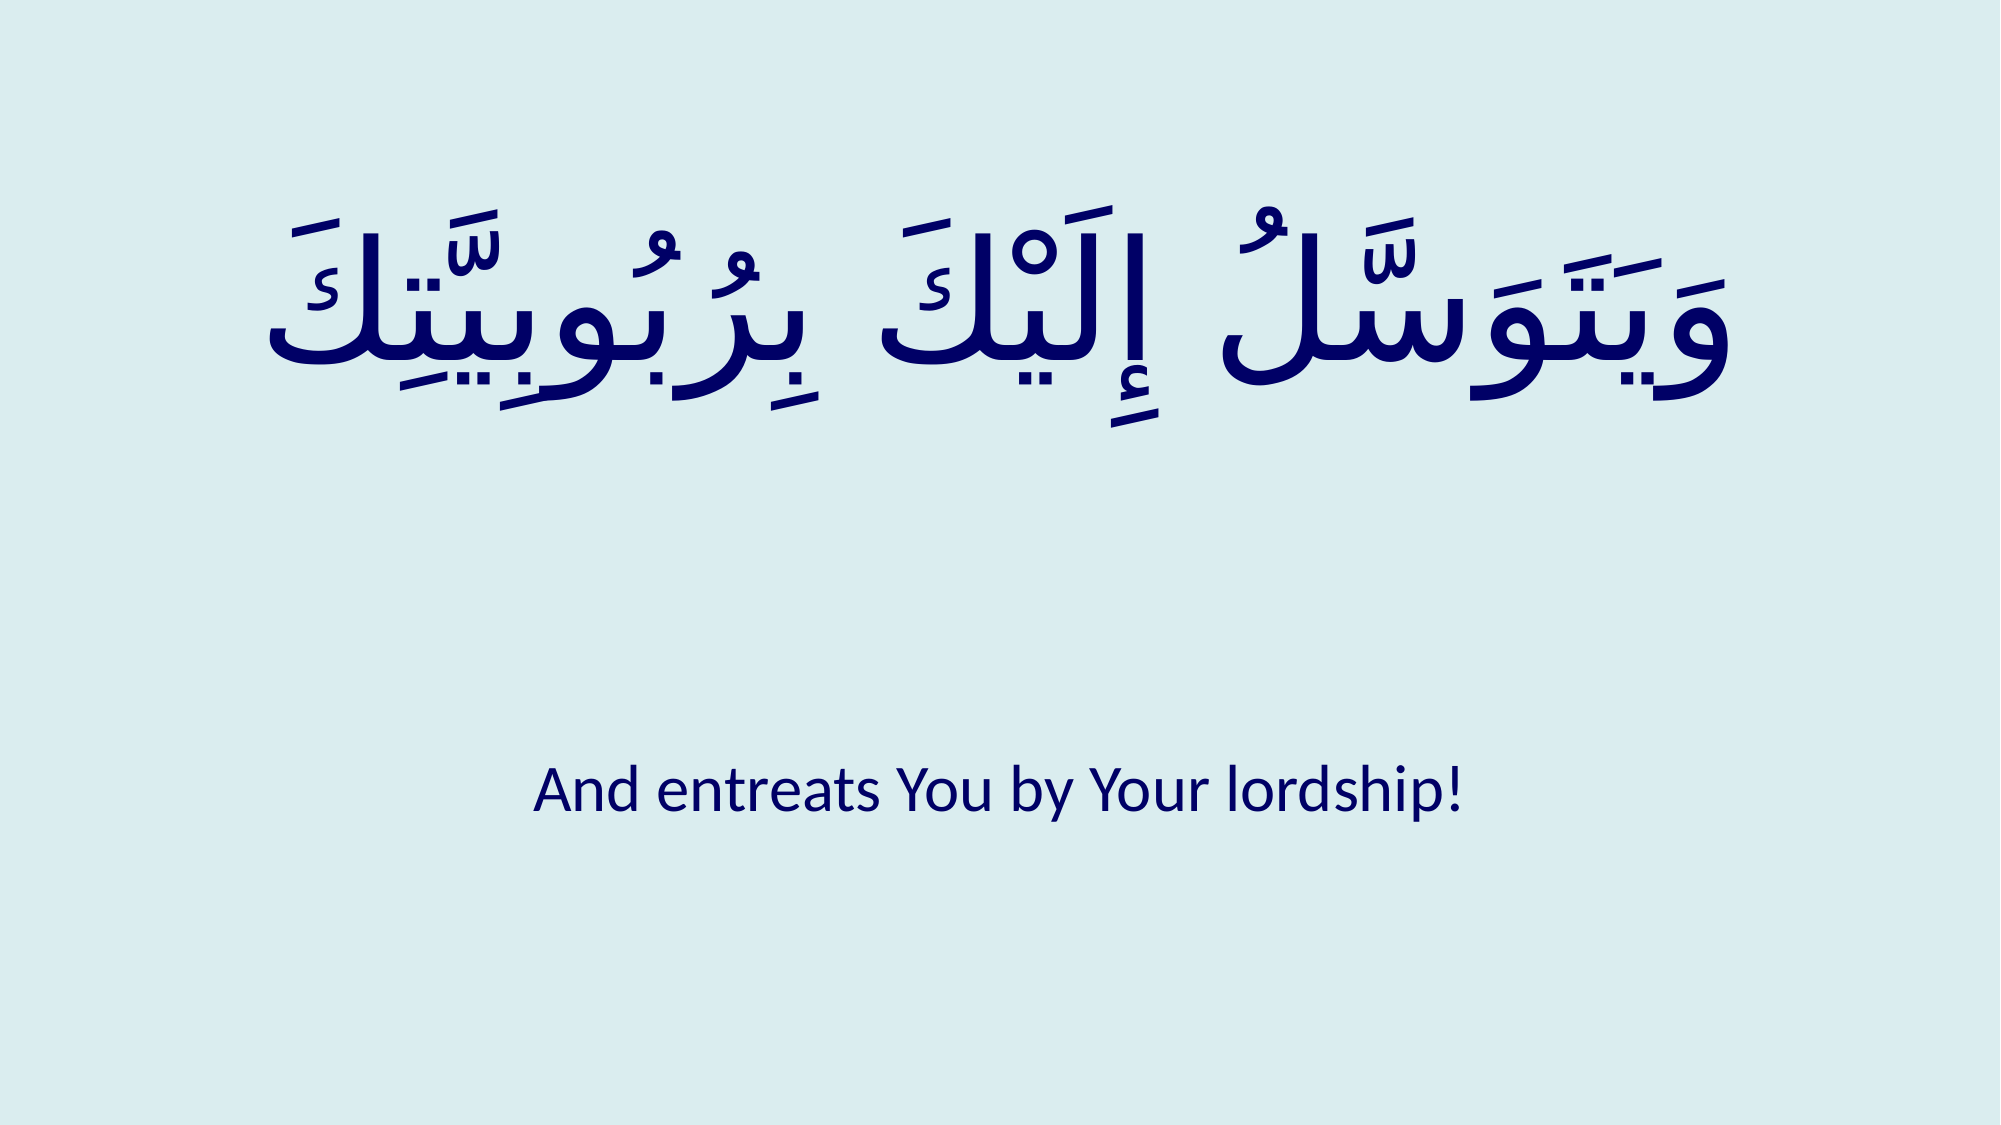

# وَیَتَوَسَّلُ إِلَیْكَ بِرُبُوبِيَّتِكَ
And entreats You by Your lordship!